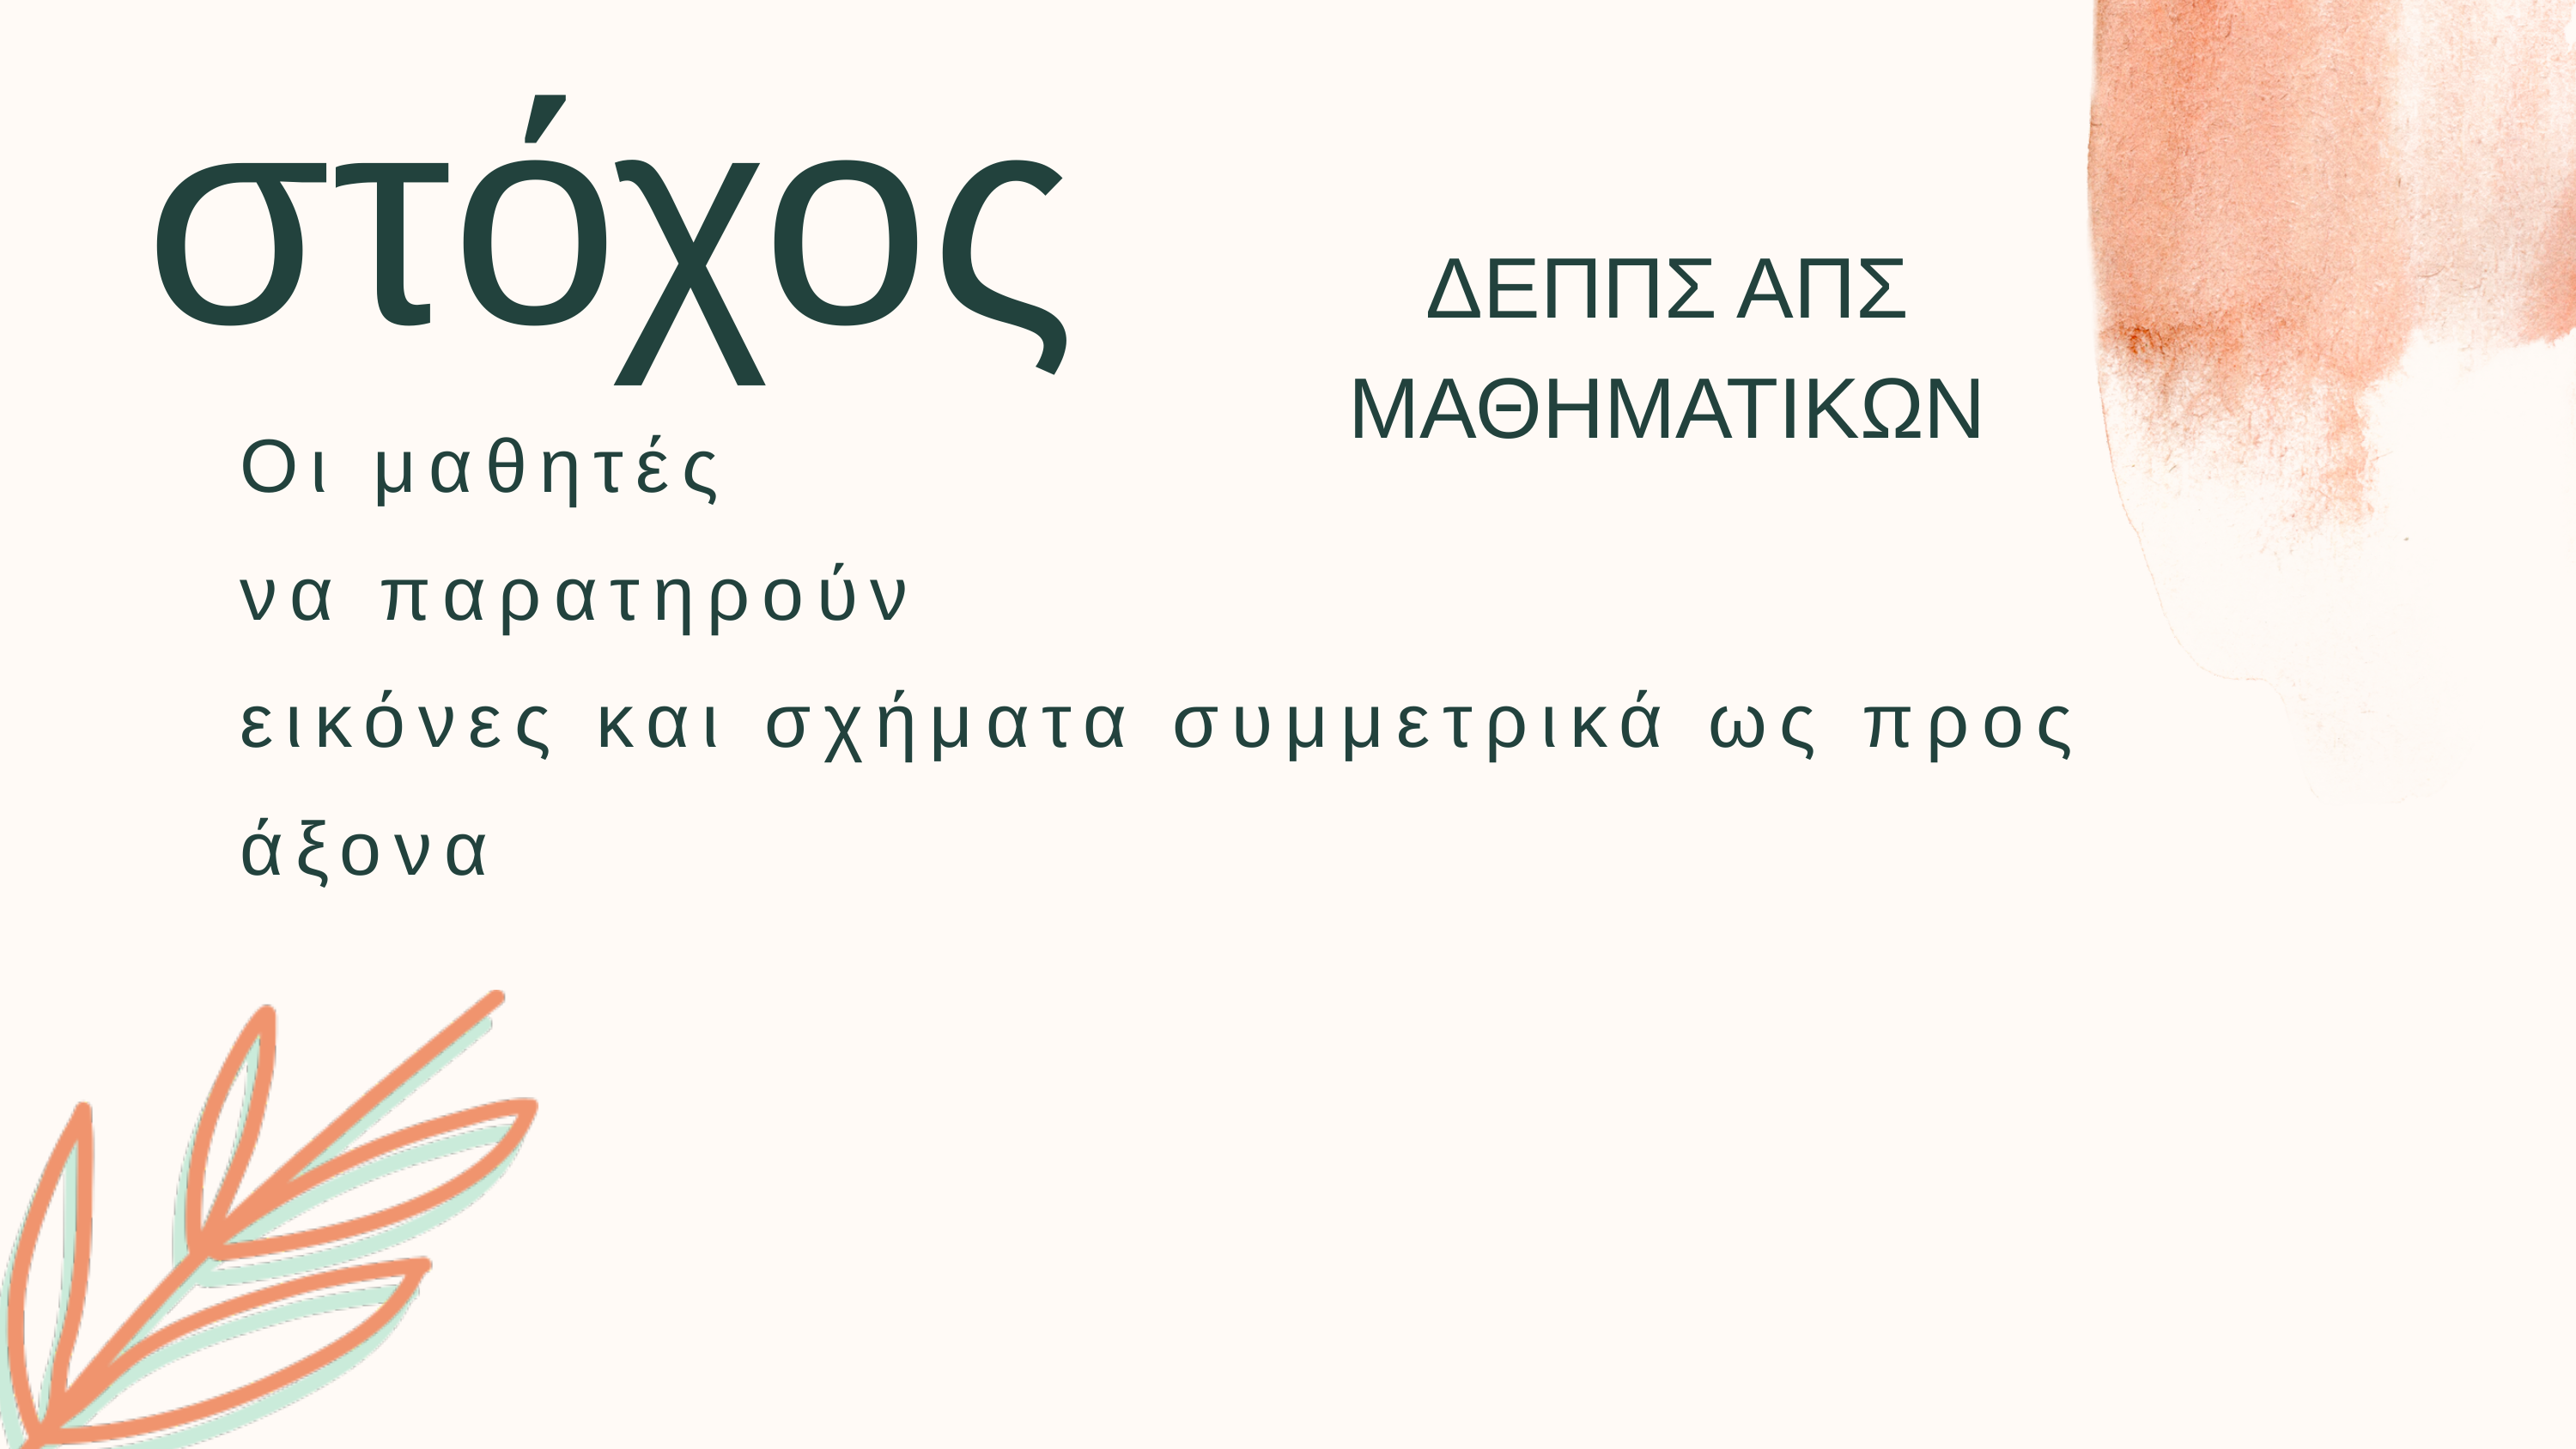

στόχος
ΔΕΠΠΣ ΑΠΣ ΜΑΘΗΜΑΤΙΚΩΝ
Οι μαθητές
να παρατηρούν
εικόνες και σχήματα συμμετρικά ως προς άξονα